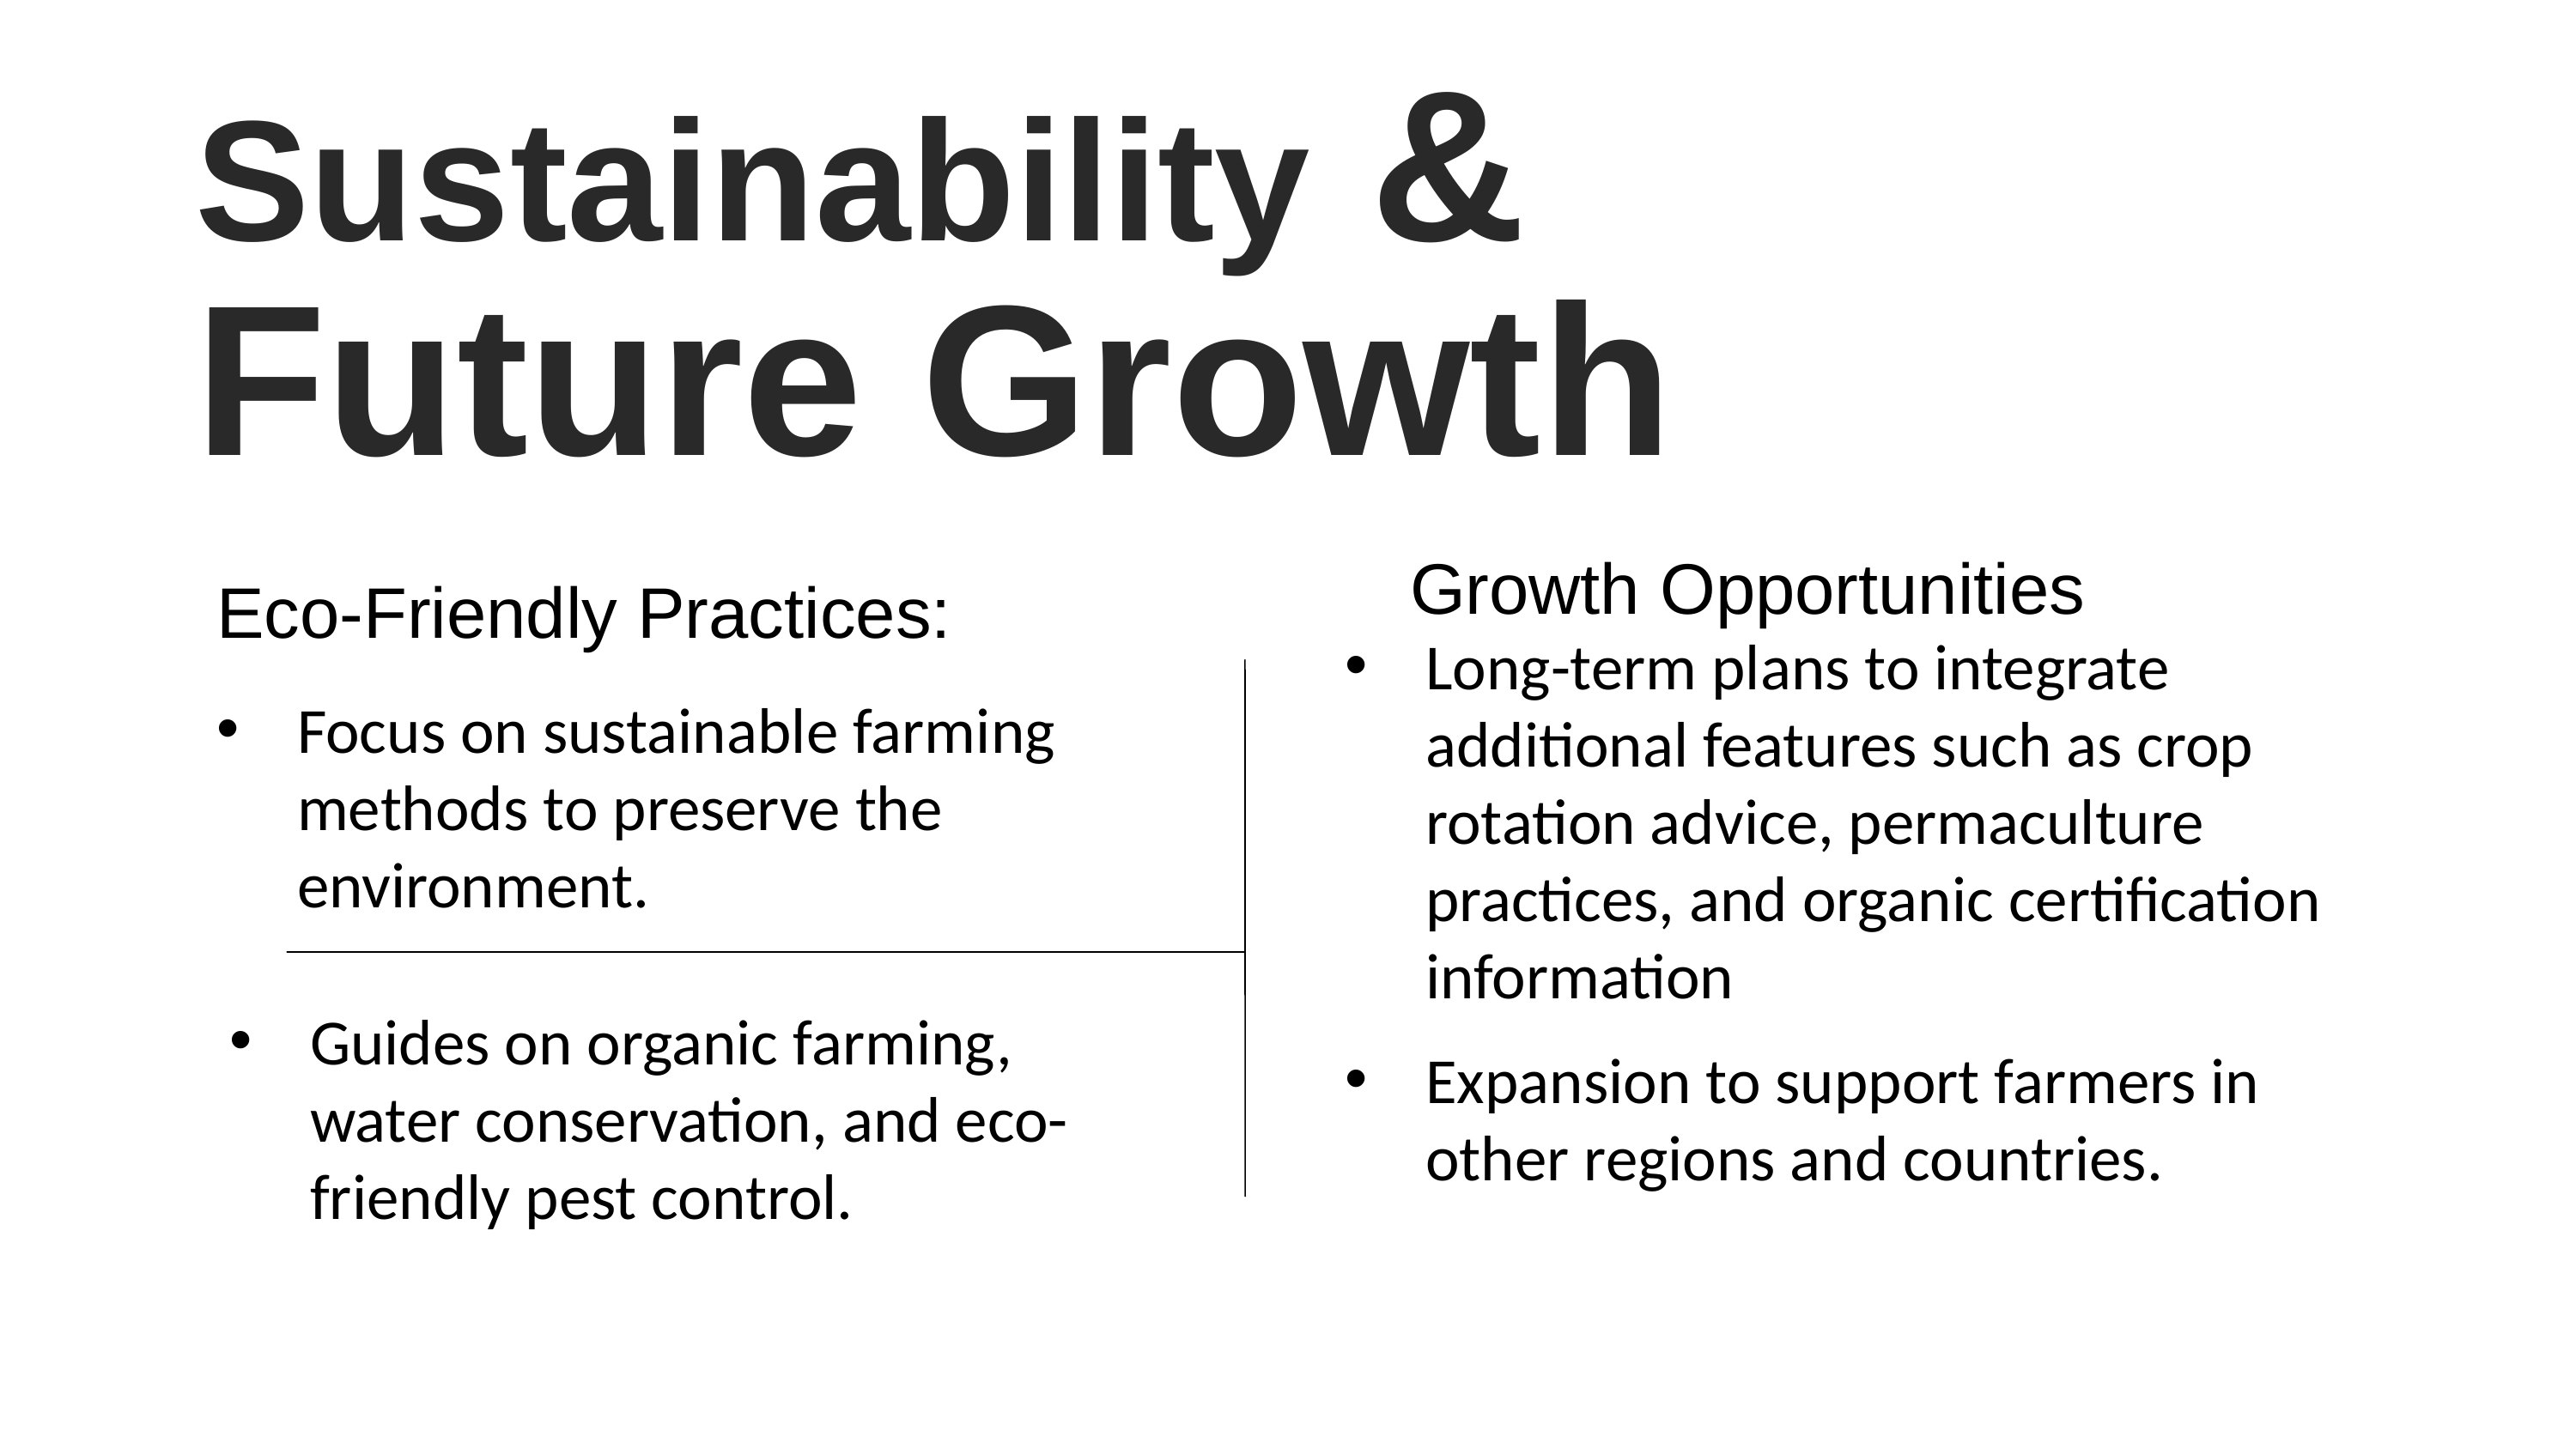

Sustainability & Future Growth
Growth Opportunities
Eco-Friendly Practices:
Long-term plans to integrate additional features such as crop rotation advice, permaculture practices, and organic certification information
Focus on sustainable farming methods to preserve the environment.

Guides on organic farming, water conservation, and eco-friendly pest control.
Expansion to support farmers in other regions and countries.